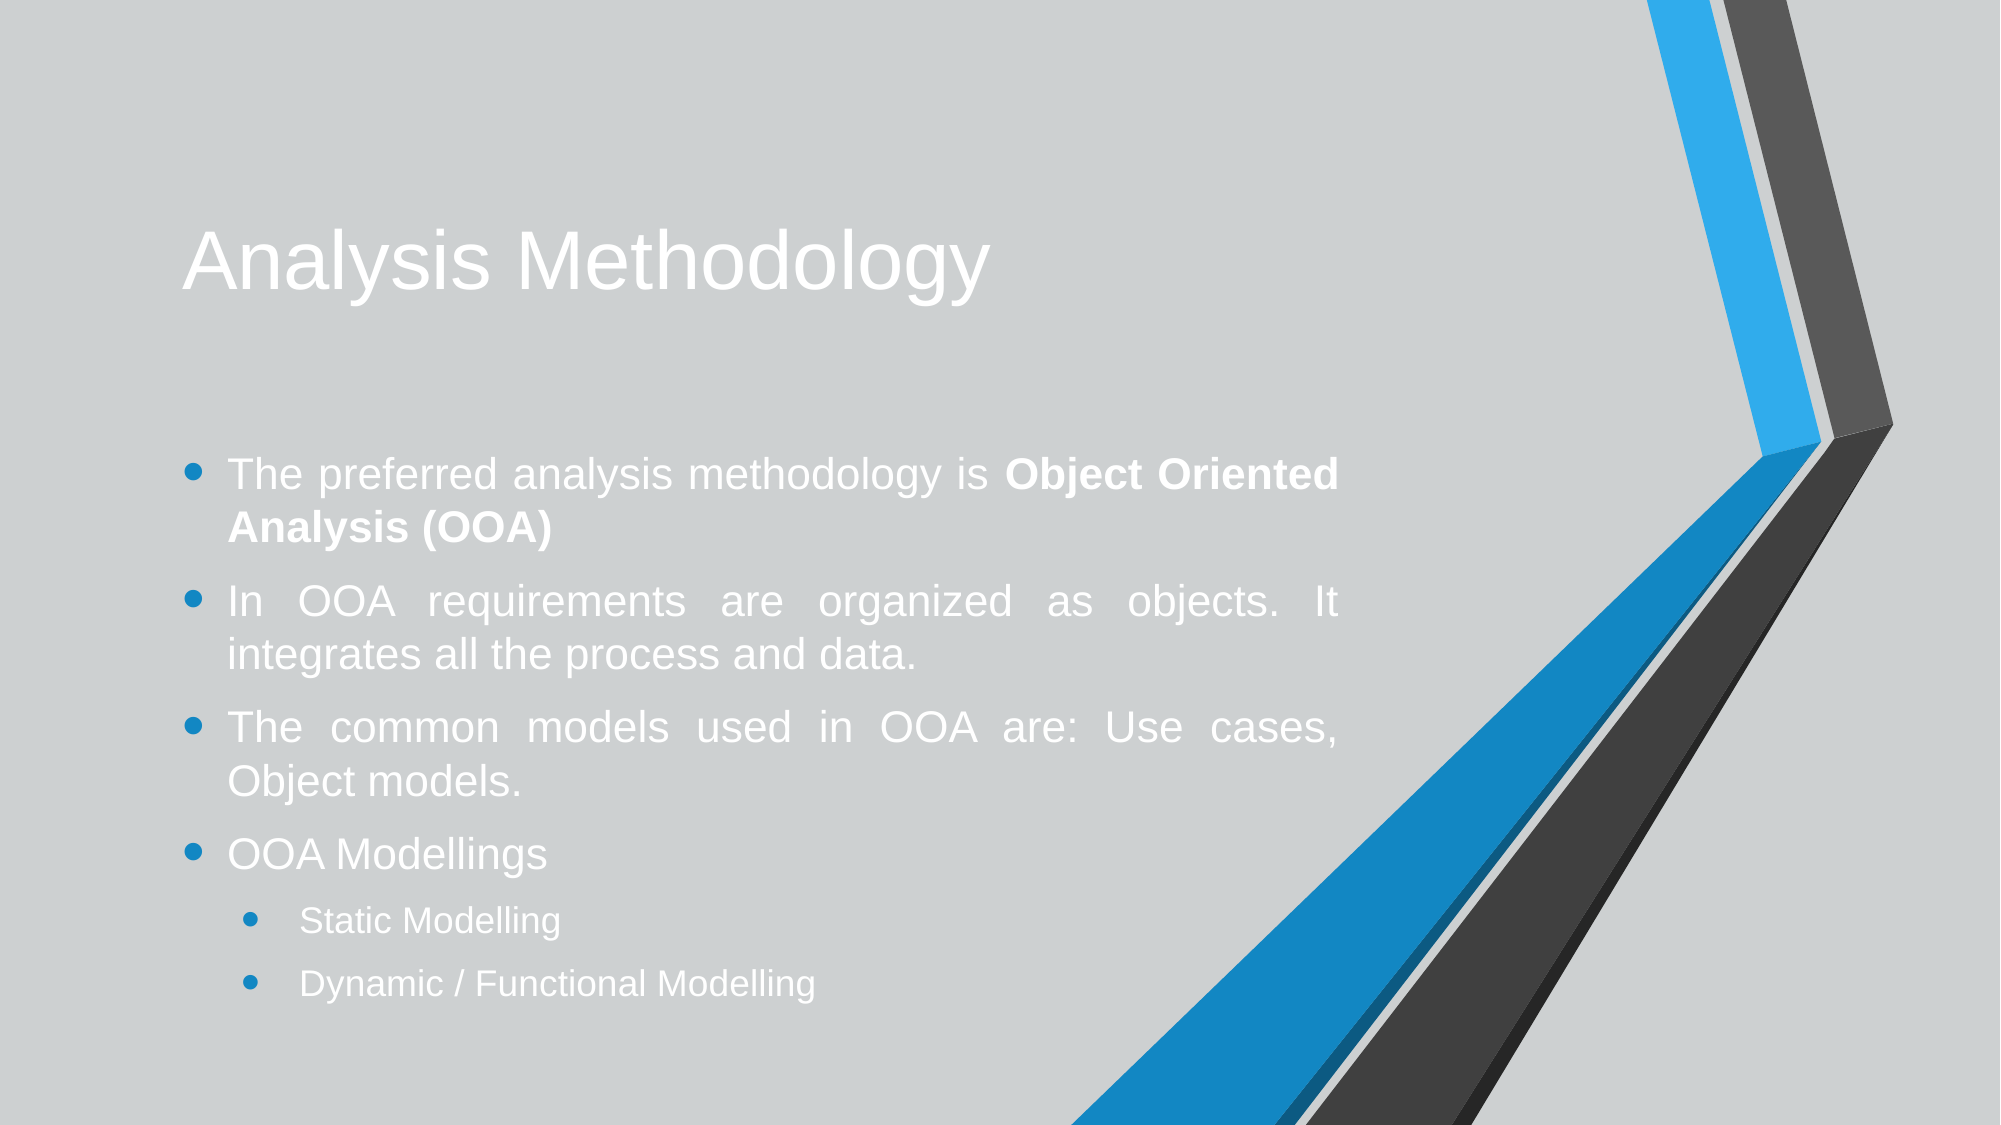

# Analysis Methodology
The preferred analysis methodology is Object Oriented Analysis (OOA)
In OOA requirements are organized as objects. It integrates all the process and data.
The common models used in OOA are: Use cases, Object models.
OOA Modellings
Static Modelling
Dynamic / Functional Modelling